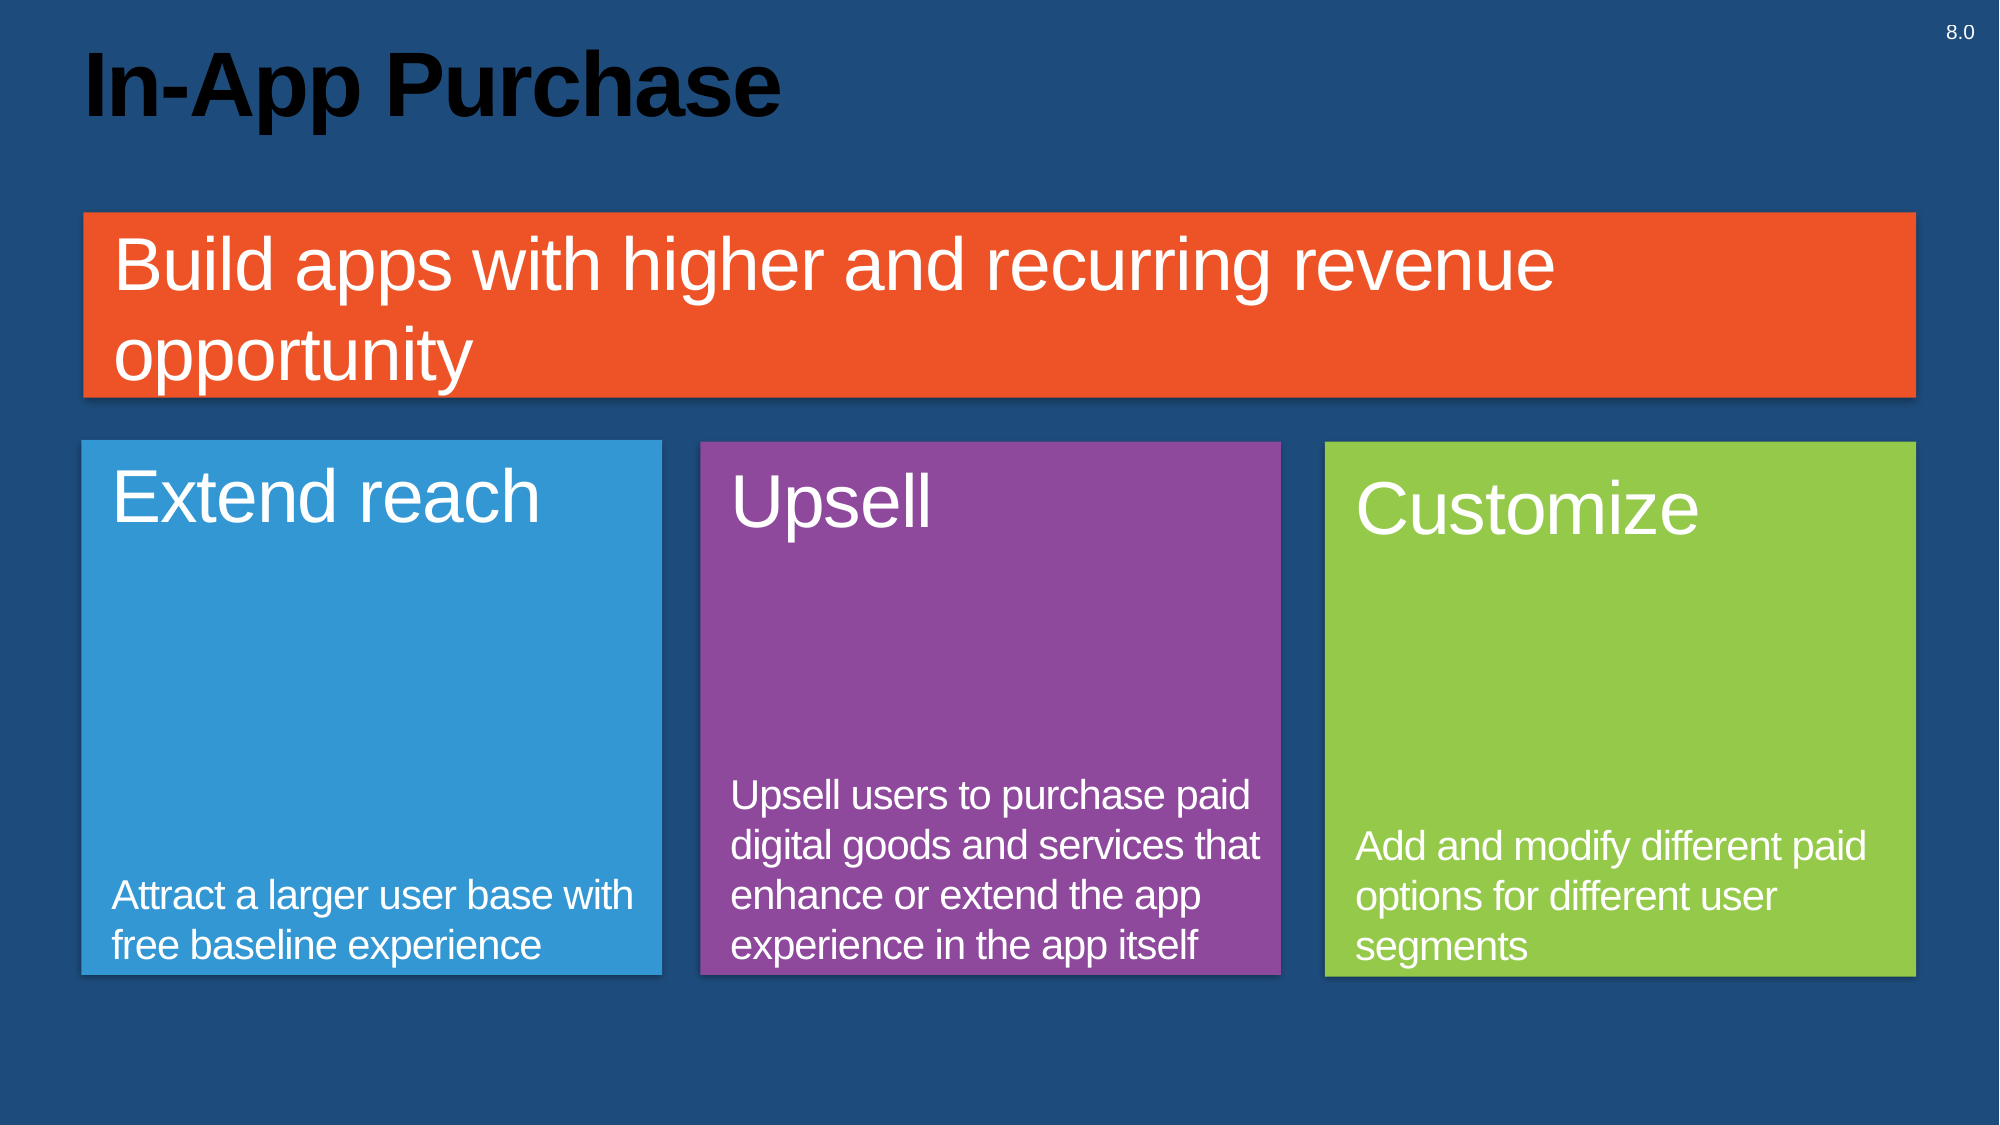

8.0
# In-App Purchase
Build apps with higher and recurring revenue opportunity
Extend reach

Attract a larger user base with free baseline experience
Upsell

Upsell users to purchase paid digital goods and services that enhance or extend the app experience in the app itself
Customize

Add and modify different paid options for different user segments